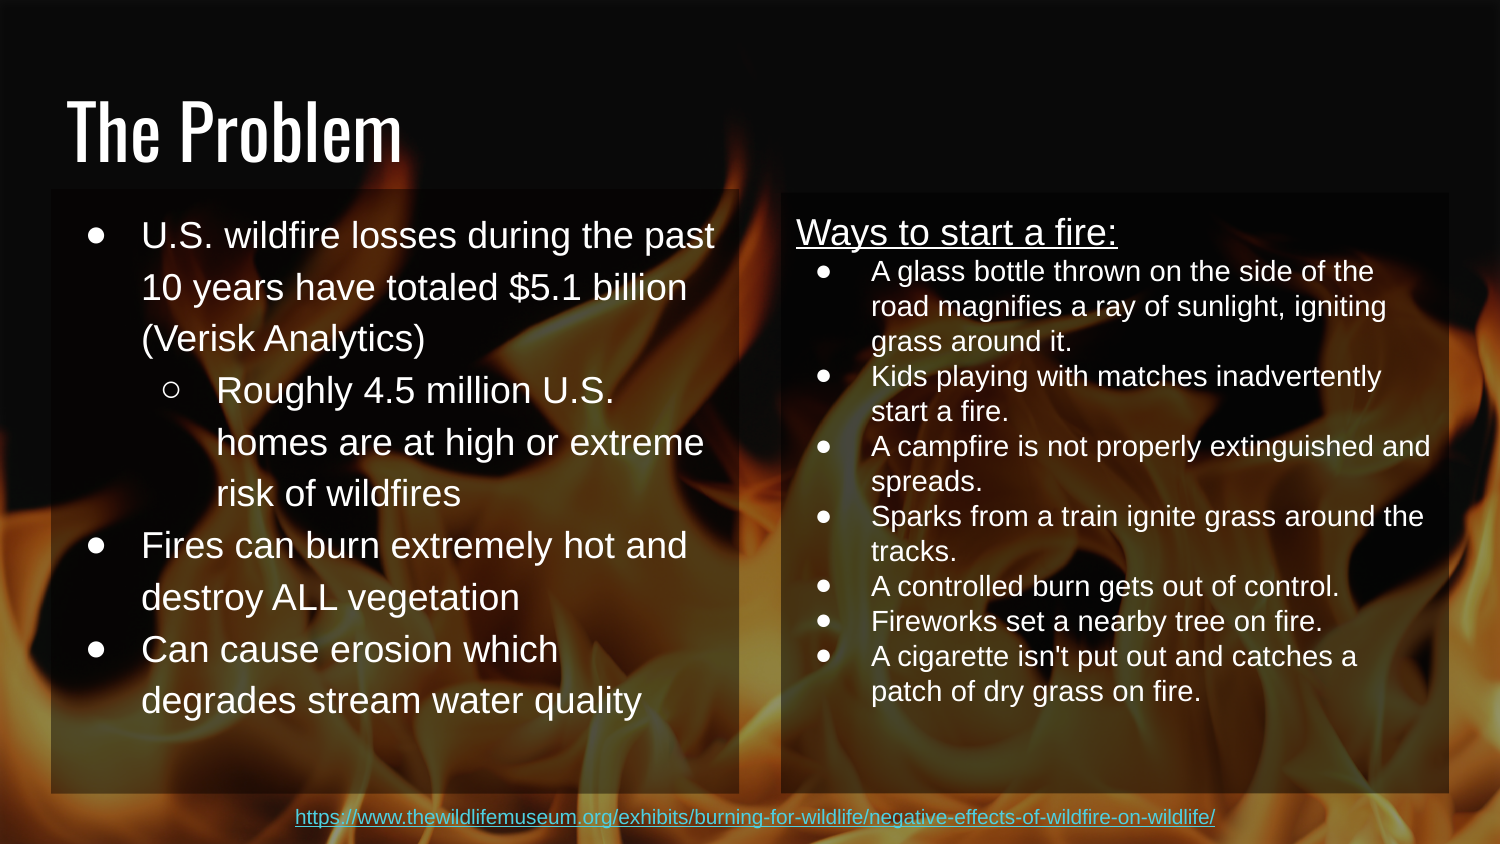

# The Problem
U.S. wildfire losses during the past 10 years have totaled $5.1 billion (Verisk Analytics)
Roughly 4.5 million U.S. homes are at high or extreme risk of wildfires
Fires can burn extremely hot and destroy ALL vegetation
Can cause erosion which degrades stream water quality
Ways to start a fire:
A glass bottle thrown on the side of the road magnifies a ray of sunlight, igniting grass around it.
Kids playing with matches inadvertently start a fire.
A campfire is not properly extinguished and spreads.
Sparks from a train ignite grass around the tracks.
A controlled burn gets out of control.
Fireworks set a nearby tree on fire.
A cigarette isn't put out and catches a patch of dry grass on fire.
https://www.thewildlifemuseum.org/exhibits/burning-for-wildlife/negative-effects-of-wildfire-on-wildlife/